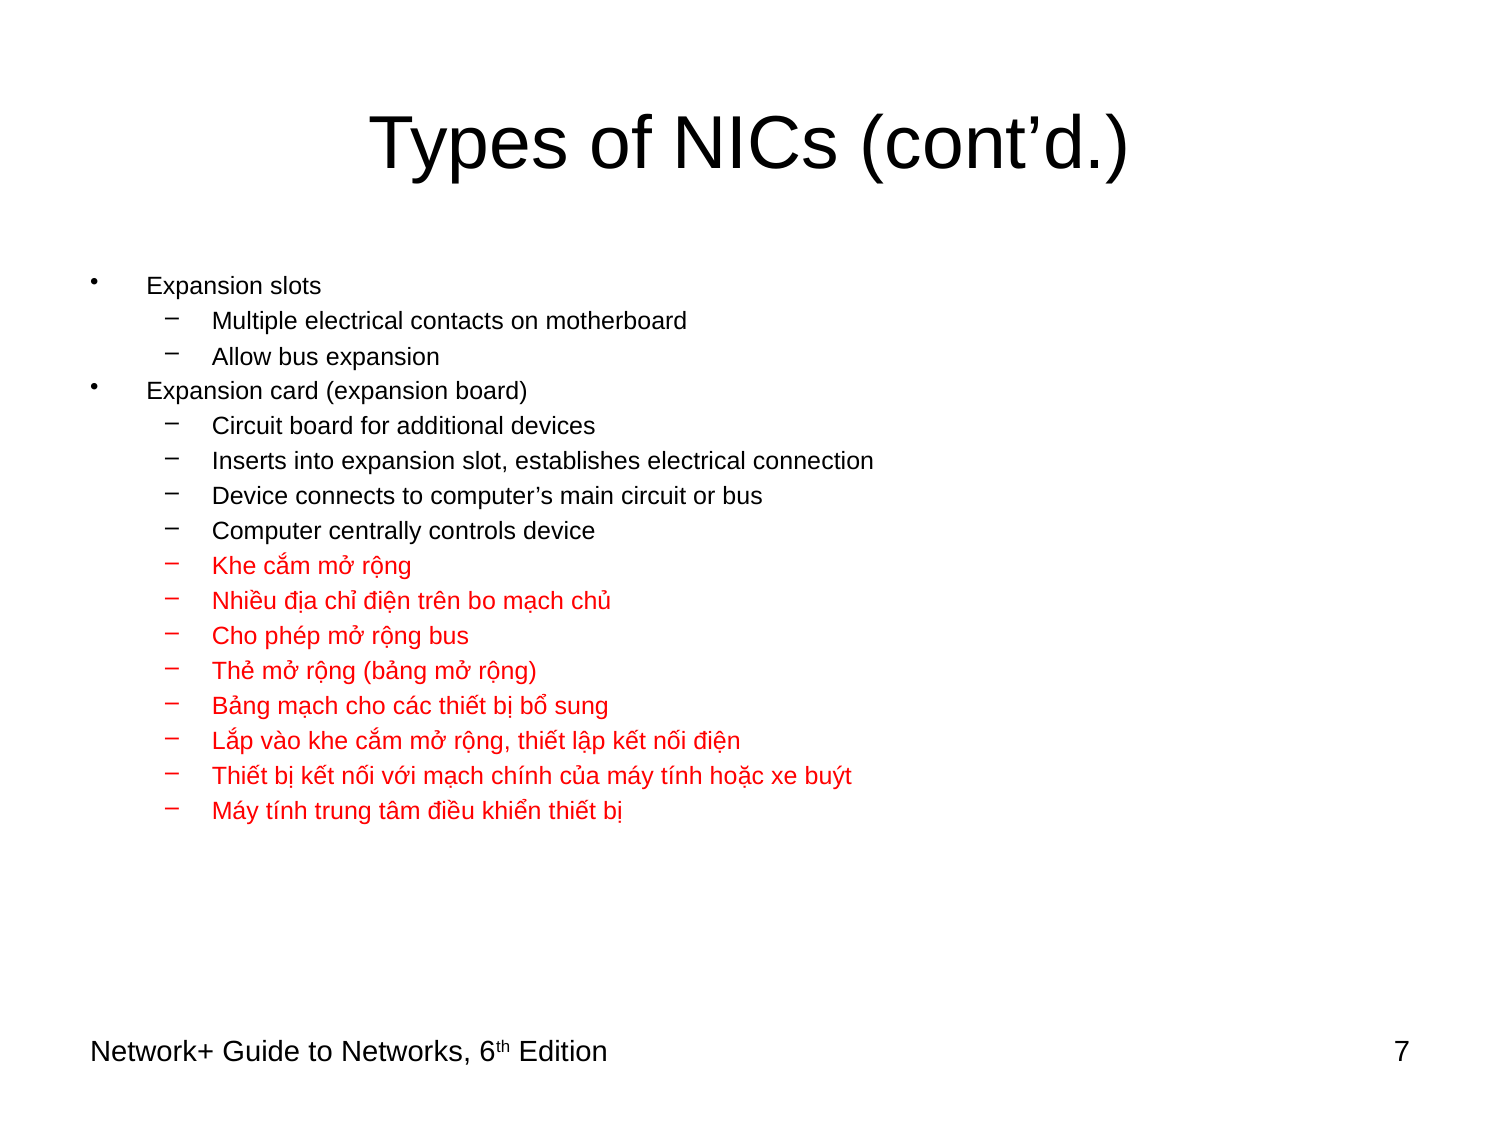

# Types of NICs (cont’d.)
Expansion slots
Multiple electrical contacts on motherboard
Allow bus expansion
Expansion card (expansion board)
Circuit board for additional devices
Inserts into expansion slot, establishes electrical connection
Device connects to computer’s main circuit or bus
Computer centrally controls device
Khe cắm mở rộng
Nhiều địa chỉ điện trên bo mạch chủ
Cho phép mở rộng bus
Thẻ mở rộng (bảng mở rộng)
Bảng mạch cho các thiết bị bổ sung
Lắp vào khe cắm mở rộng, thiết lập kết nối điện
Thiết bị kết nối với mạch chính của máy tính hoặc xe buýt
Máy tính trung tâm điều khiển thiết bị

Network+ Guide to Networks, 6th Edition
7